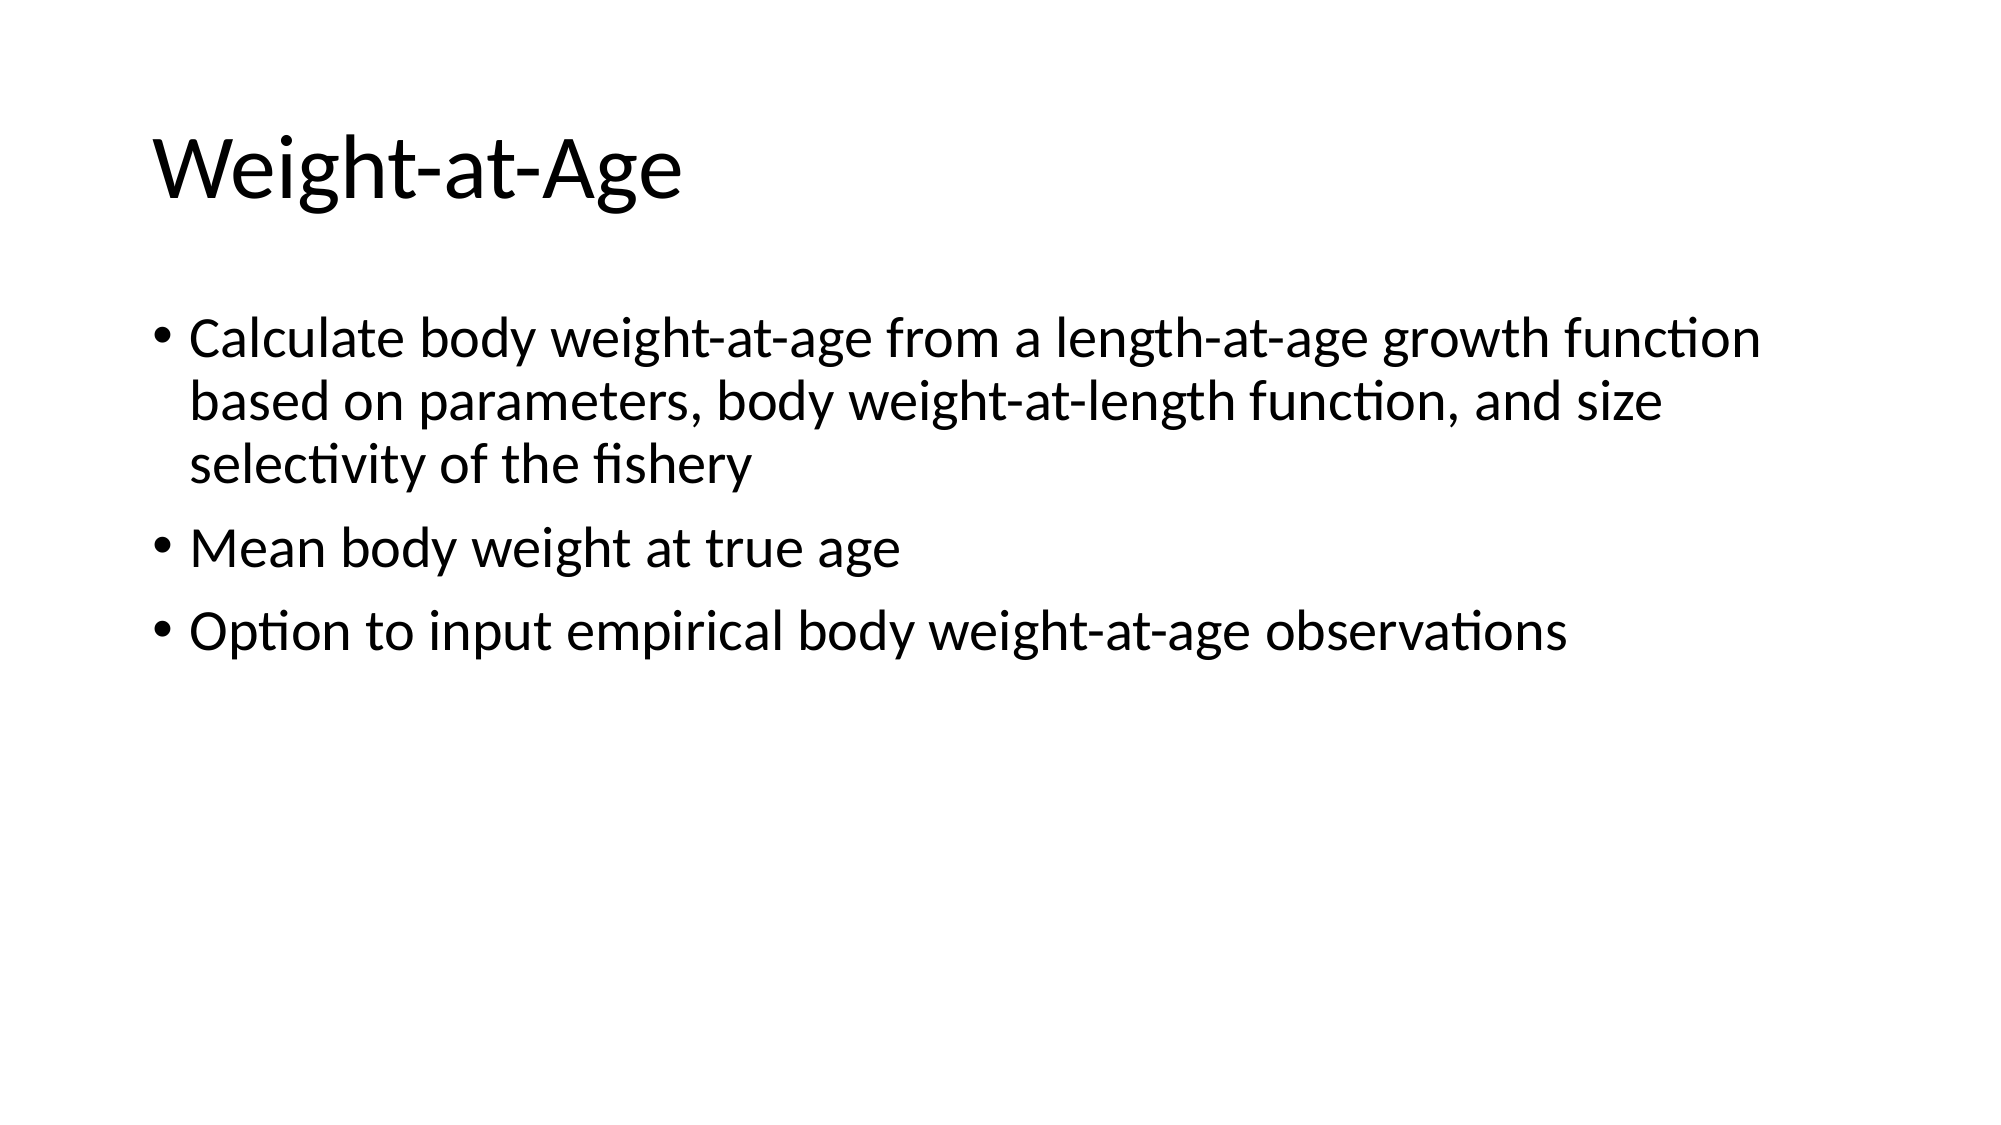

# Weight-at-Age
Calculate body weight-at-age from a length-at-age growth function based on parameters, body weight-at-length function, and size selectivity of the fishery
Mean body weight at true age
Option to input empirical body weight-at-age observations